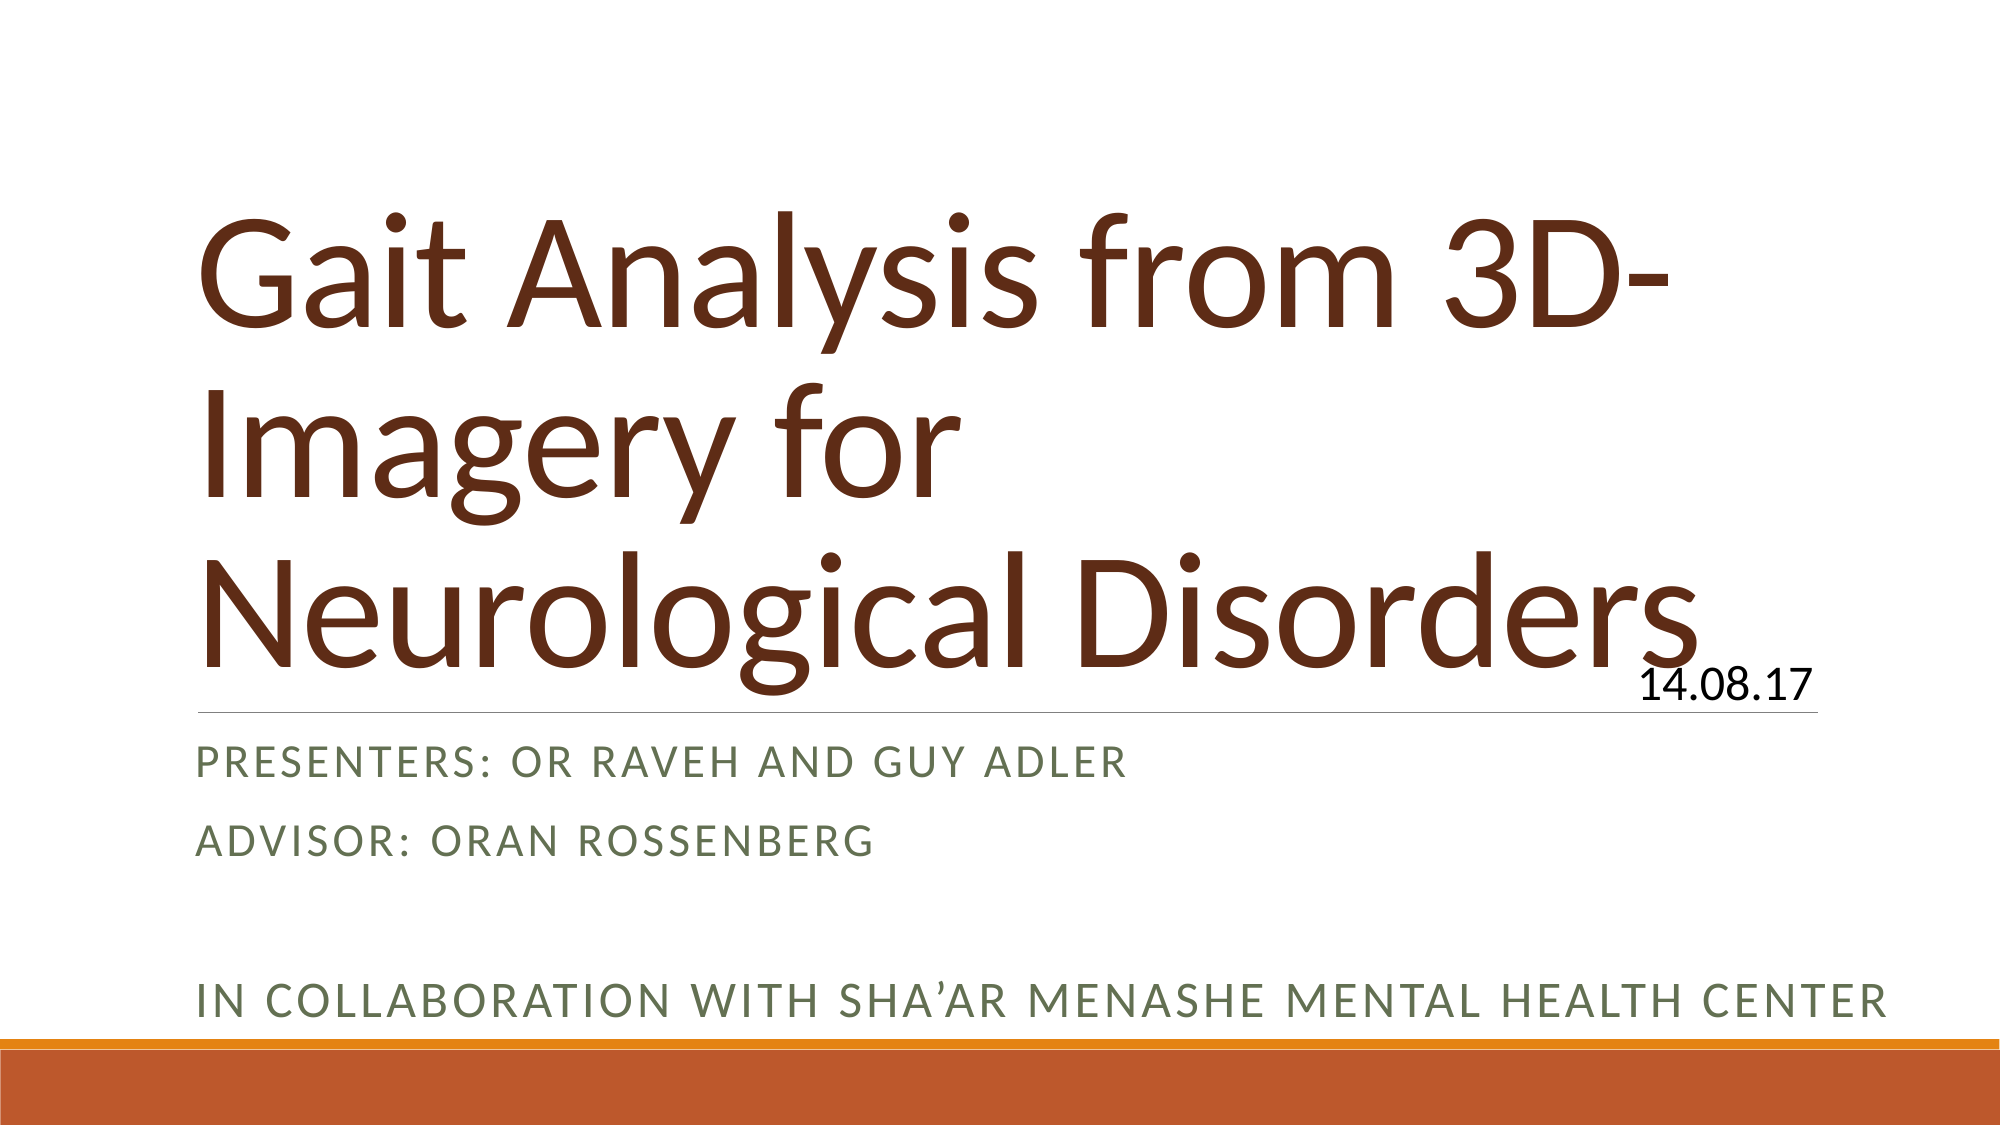

# Gait Analysis from 3D-Imagery for Neurological Disorders
14.08.17
Presenters: Or Raveh and guy Adler
Advisor: Oran Rossenberg

In collaboration with Sha’ar Menashe Mental Health Center